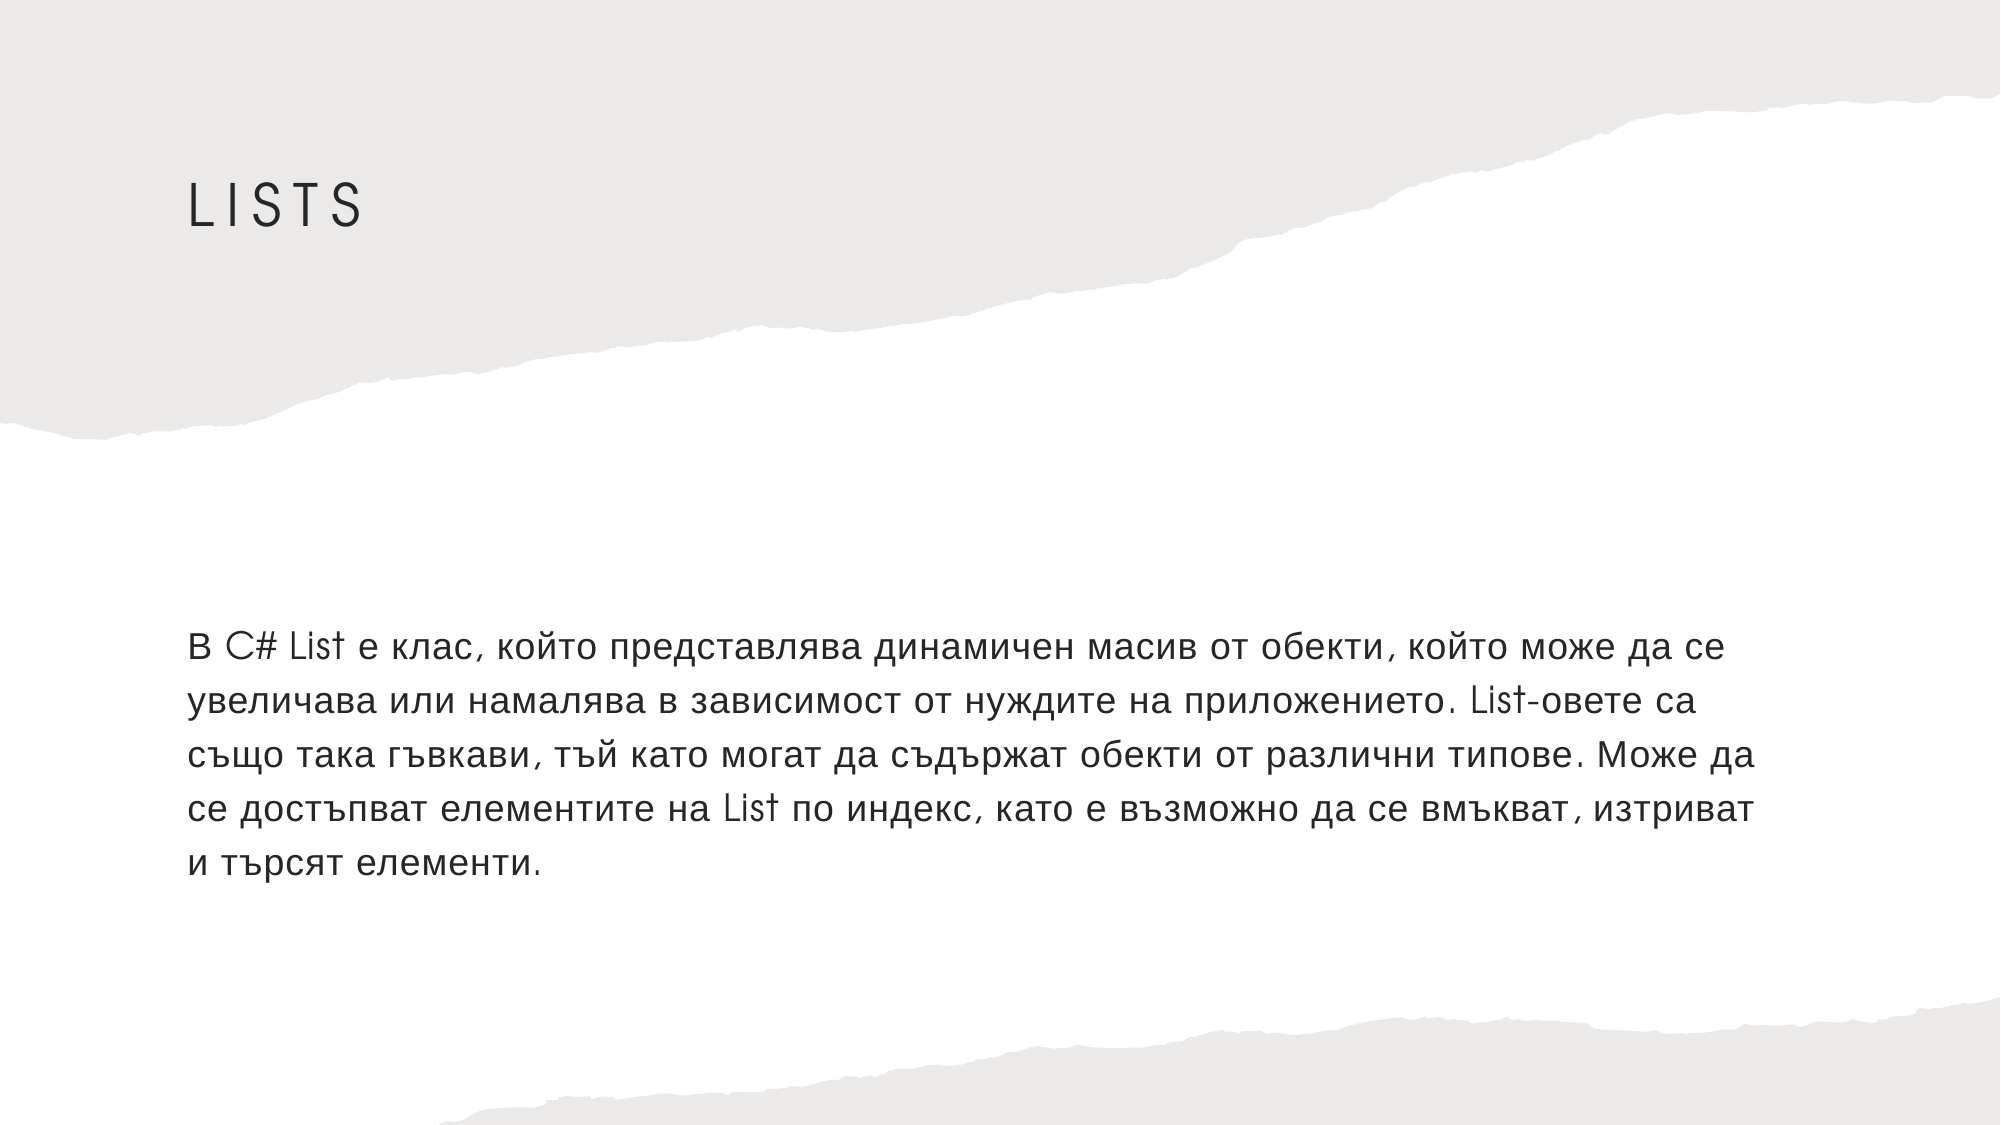

# Lists
В C# List е клас, който представлява динамичен масив от обекти, който може да се увеличава или намалява в зависимост от нуждите на приложението. List-овете са също така гъвкави, тъй като могат да съдържат обекти от различни типове. Може да се достъпват елементите на List по индекс, като е възможно да се вмъкват, изтриват и търсят елементи.